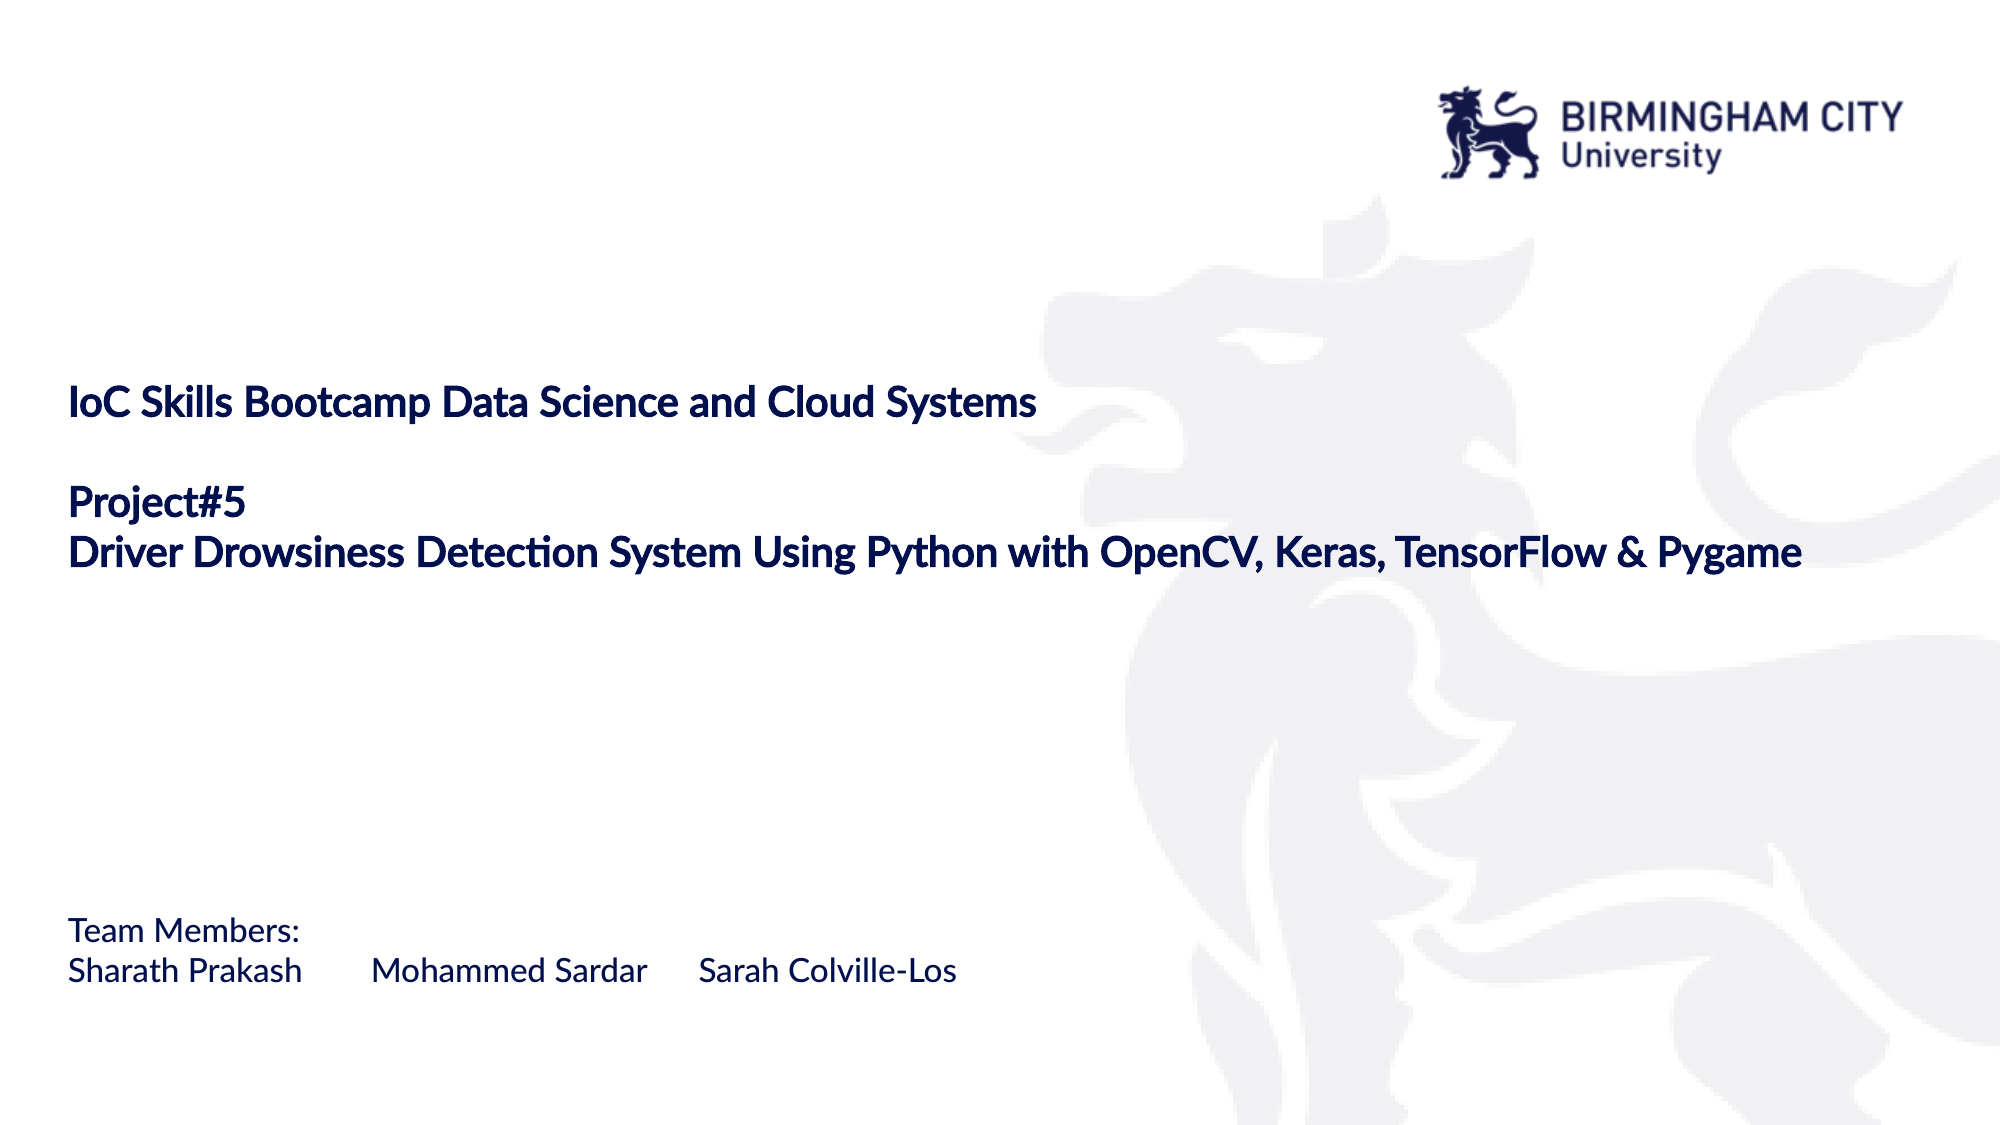

IoC Skills Bootcamp Data Science and Cloud Systems

Project#5
Driver Drowsiness Detection System Using Python with OpenCV, Keras, TensorFlow & Pygame
Team Members:
Sharath Prakash        Mohammed Sardar      Sarah Colville-Los